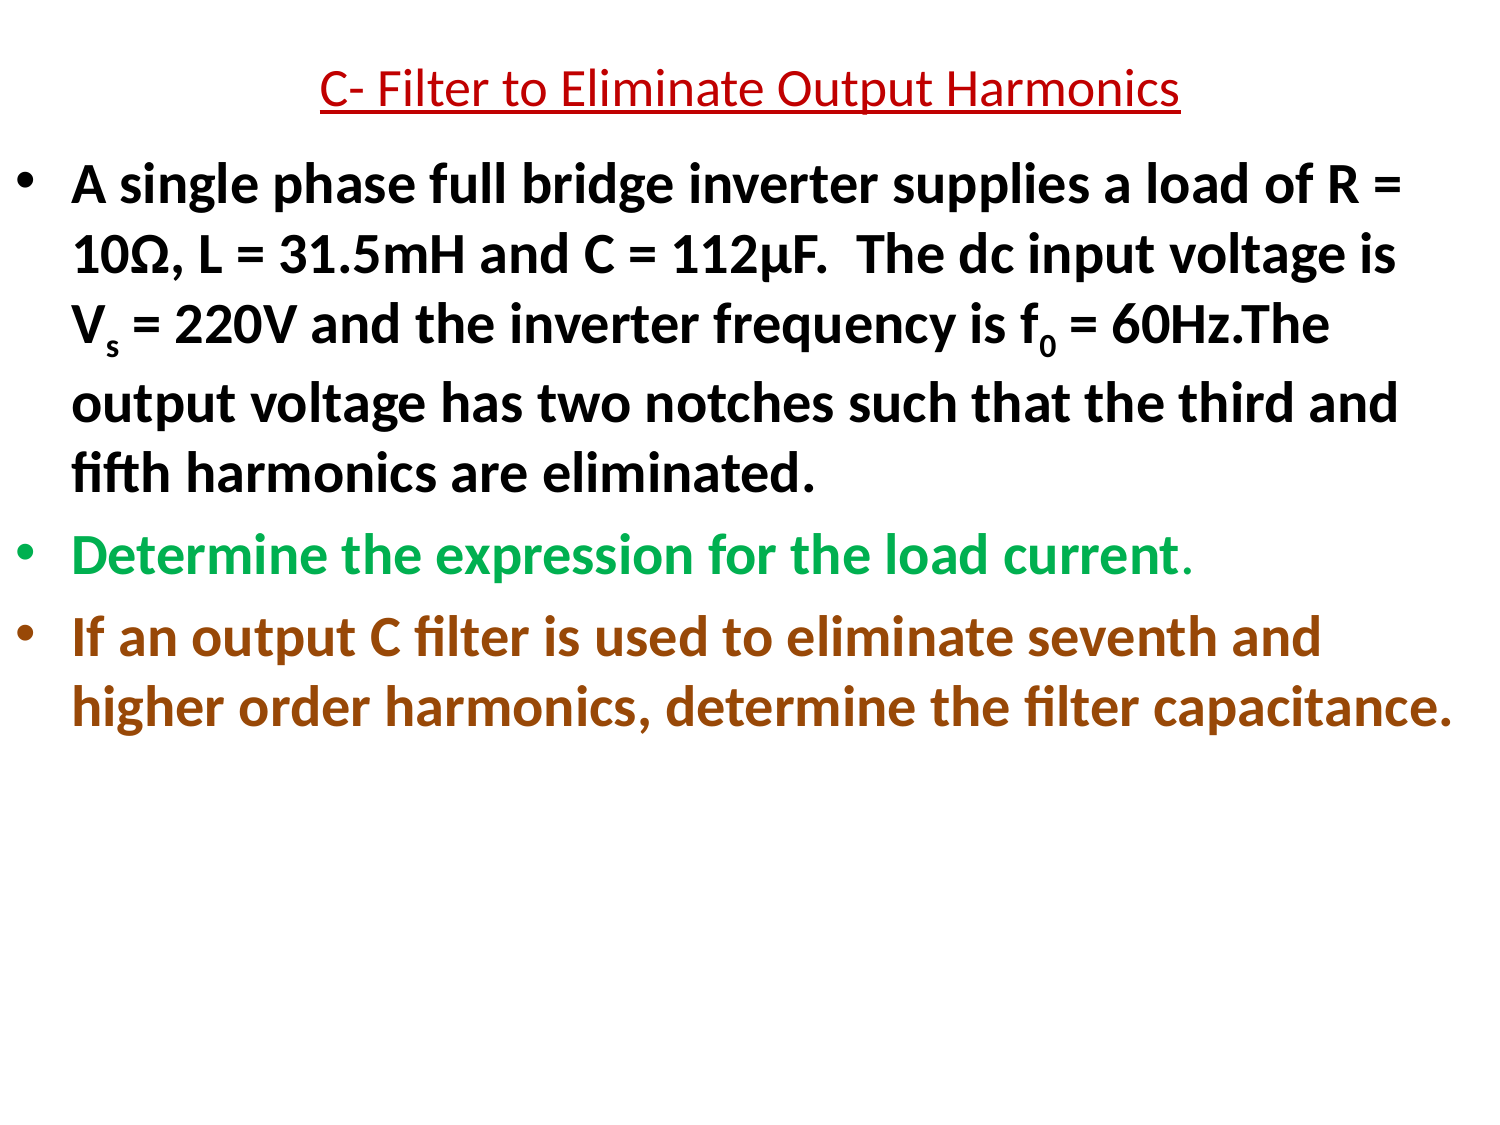

# C- Filter to Eliminate Output Harmonics
A single phase full bridge inverter supplies a load of R = 10Ω, L = 31.5mH and C = 112μF.  The dc input voltage is Vs = 220V and the inverter frequency is f0 = 60Hz.The output voltage has two notches such that the third and fifth harmonics are eliminated.
Determine the expression for the load current.
If an output C filter is used to eliminate seventh and higher order harmonics, determine the filter capacitance.